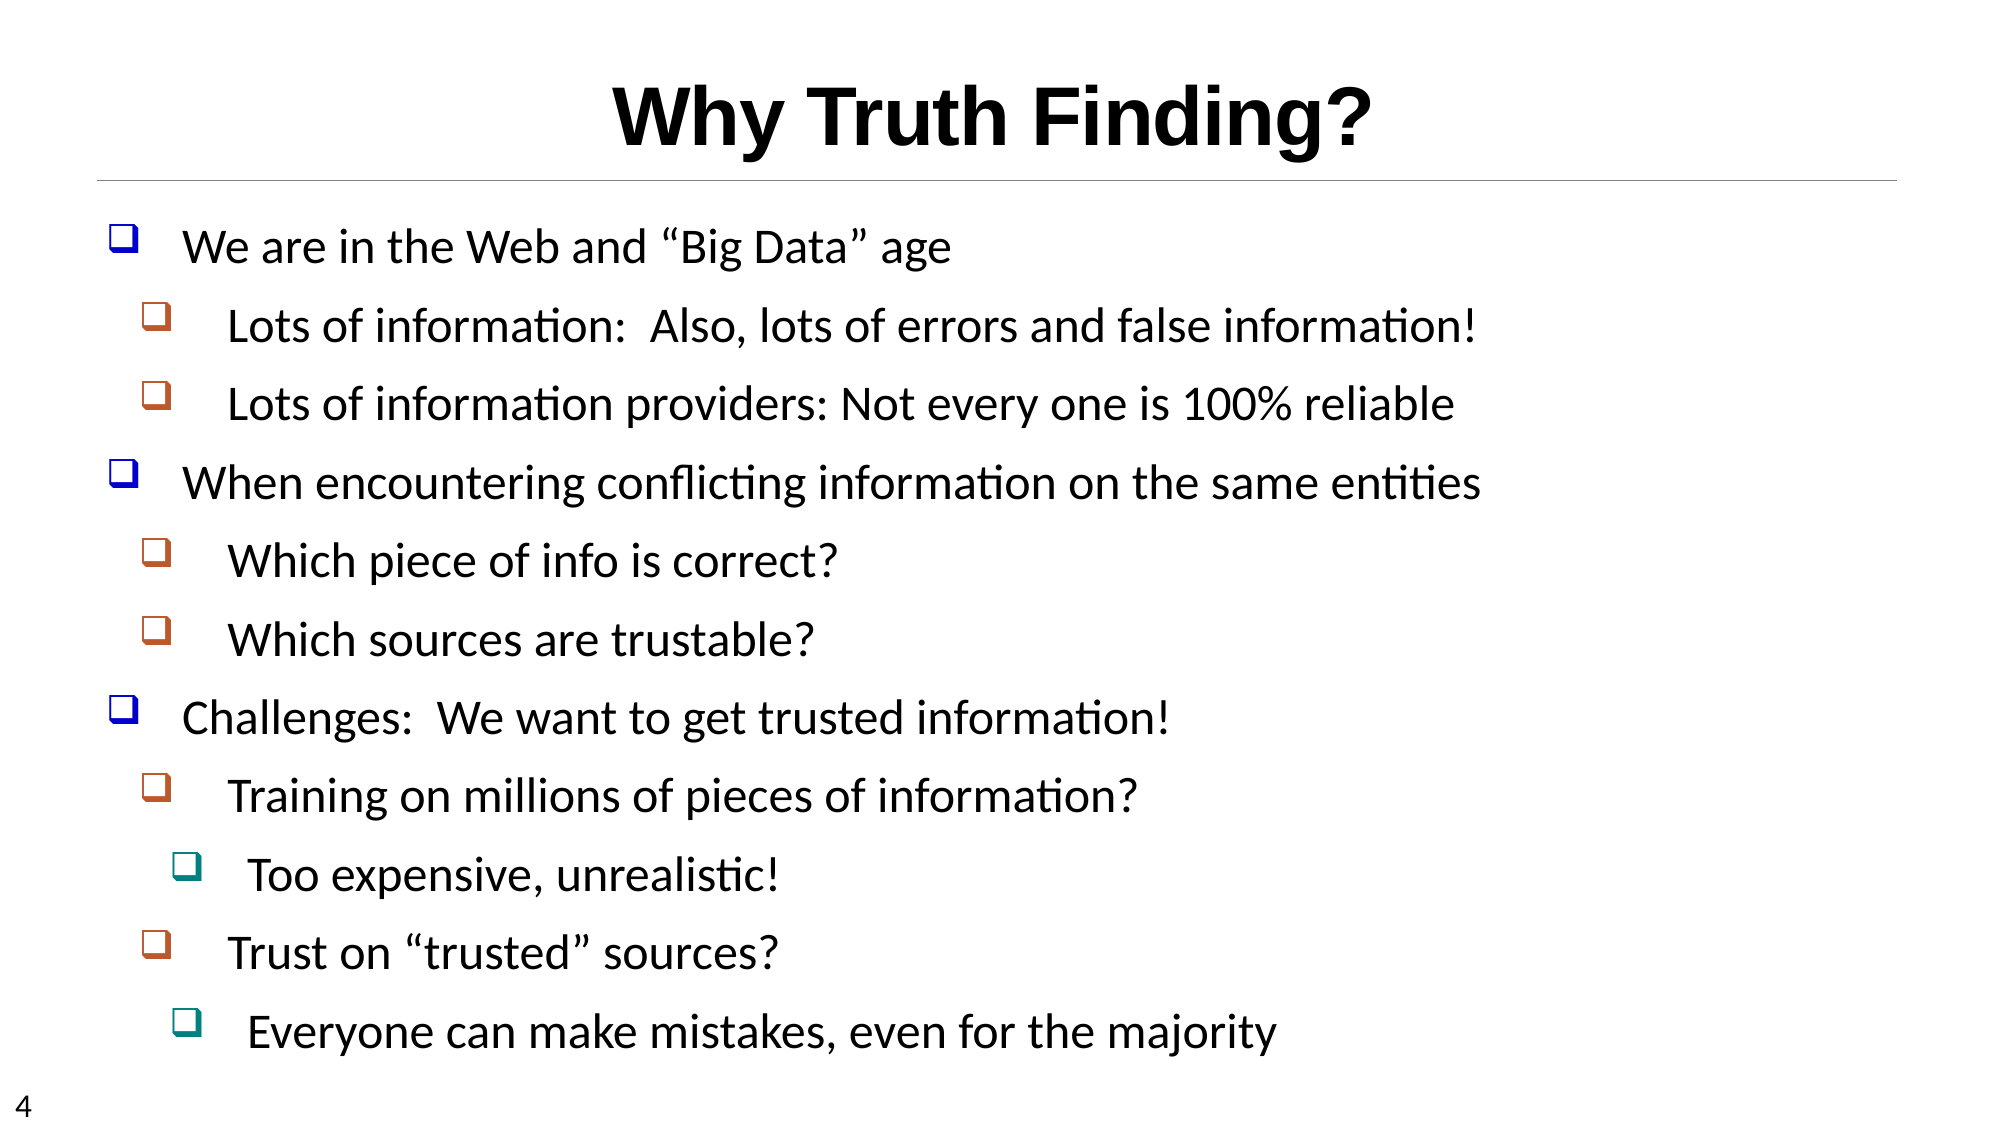

# Why Truth Finding?

We are in the Web and “Big Data” age
Lots of information:  Also, lots of errors and false information!
Lots of information providers: Not every one is 100% reliable
When encountering conflicting information on the same entities
Which piece of info is correct?
Which sources are trustable?
Challenges:  We want to get trusted information!
Training on millions of pieces of information?
Too expensive, unrealistic!
Trust on “trusted” sources?
Everyone can make mistakes, even for the majority